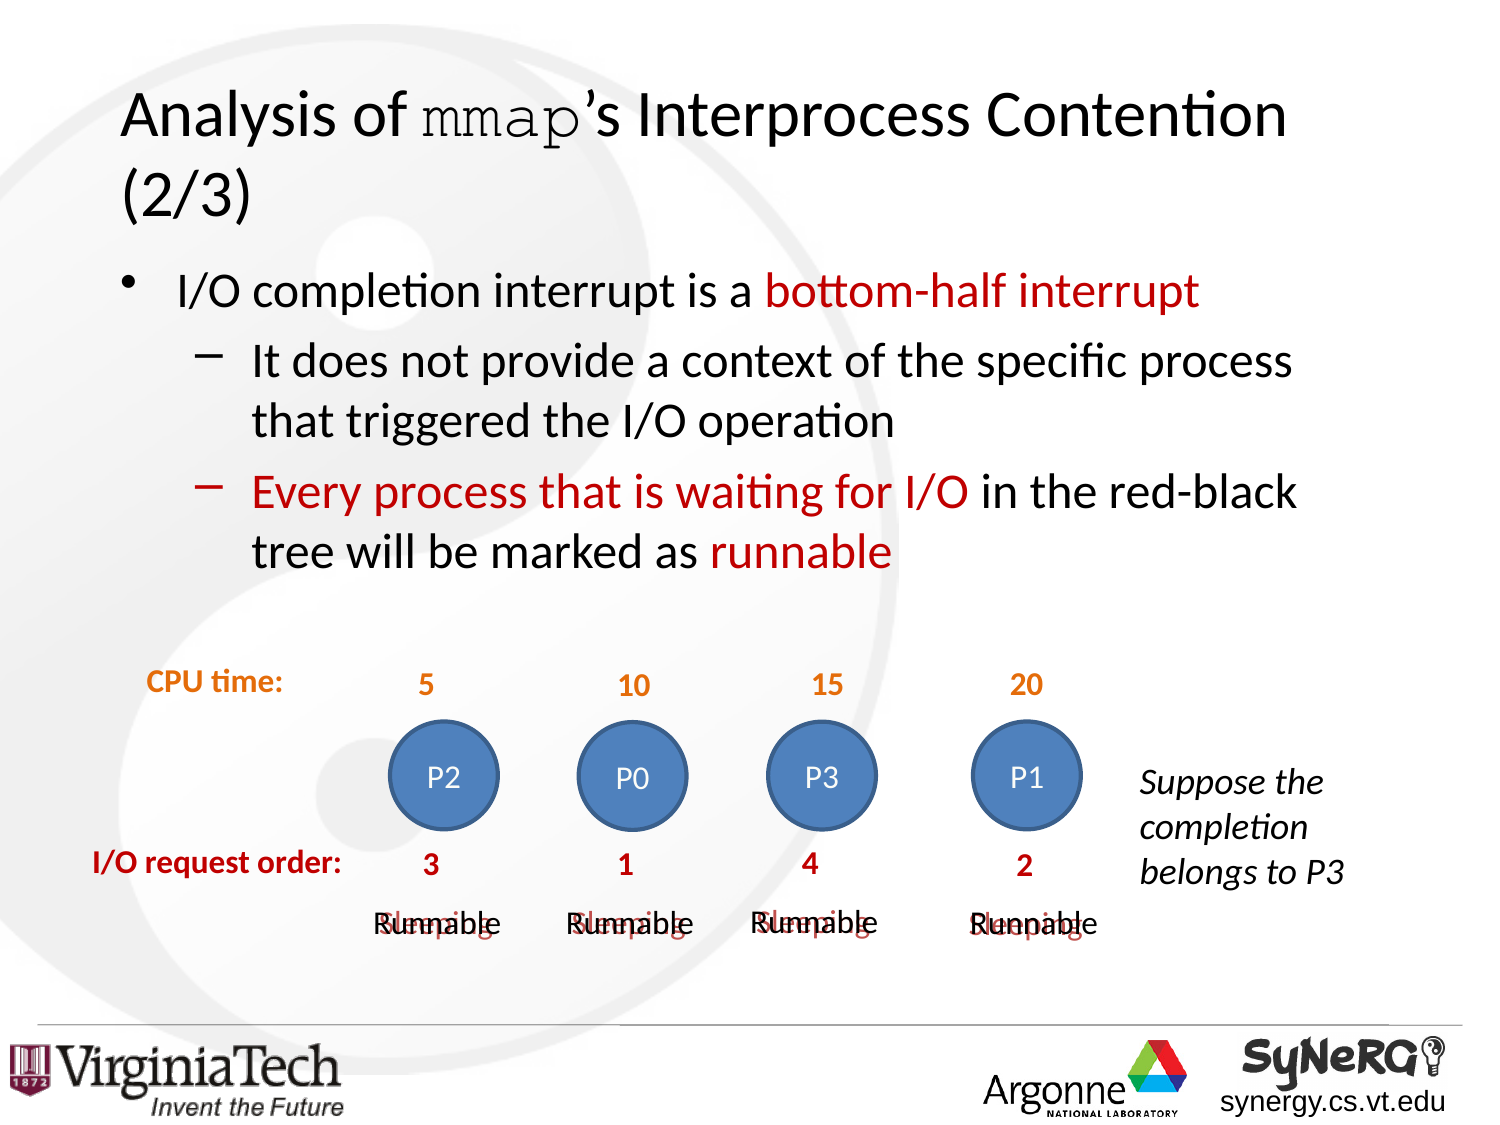

# Analysis of mmap’s Interprocess Contention (2/3)
I/O completion interrupt is a bottom-half interrupt
It does not provide a context of the specific process that triggered the I/O operation
Every process that is waiting for I/O in the red-black tree will be marked as runnable
CPU time:
5
15
20
10
P2
P1
P3
P0
Suppose the completion belongs to P3
I/O request order:
4
3
1
2
Runnable
Sleeping
Runnable
Runnable
Sleeping
Sleeping
Runnable
Sleeping